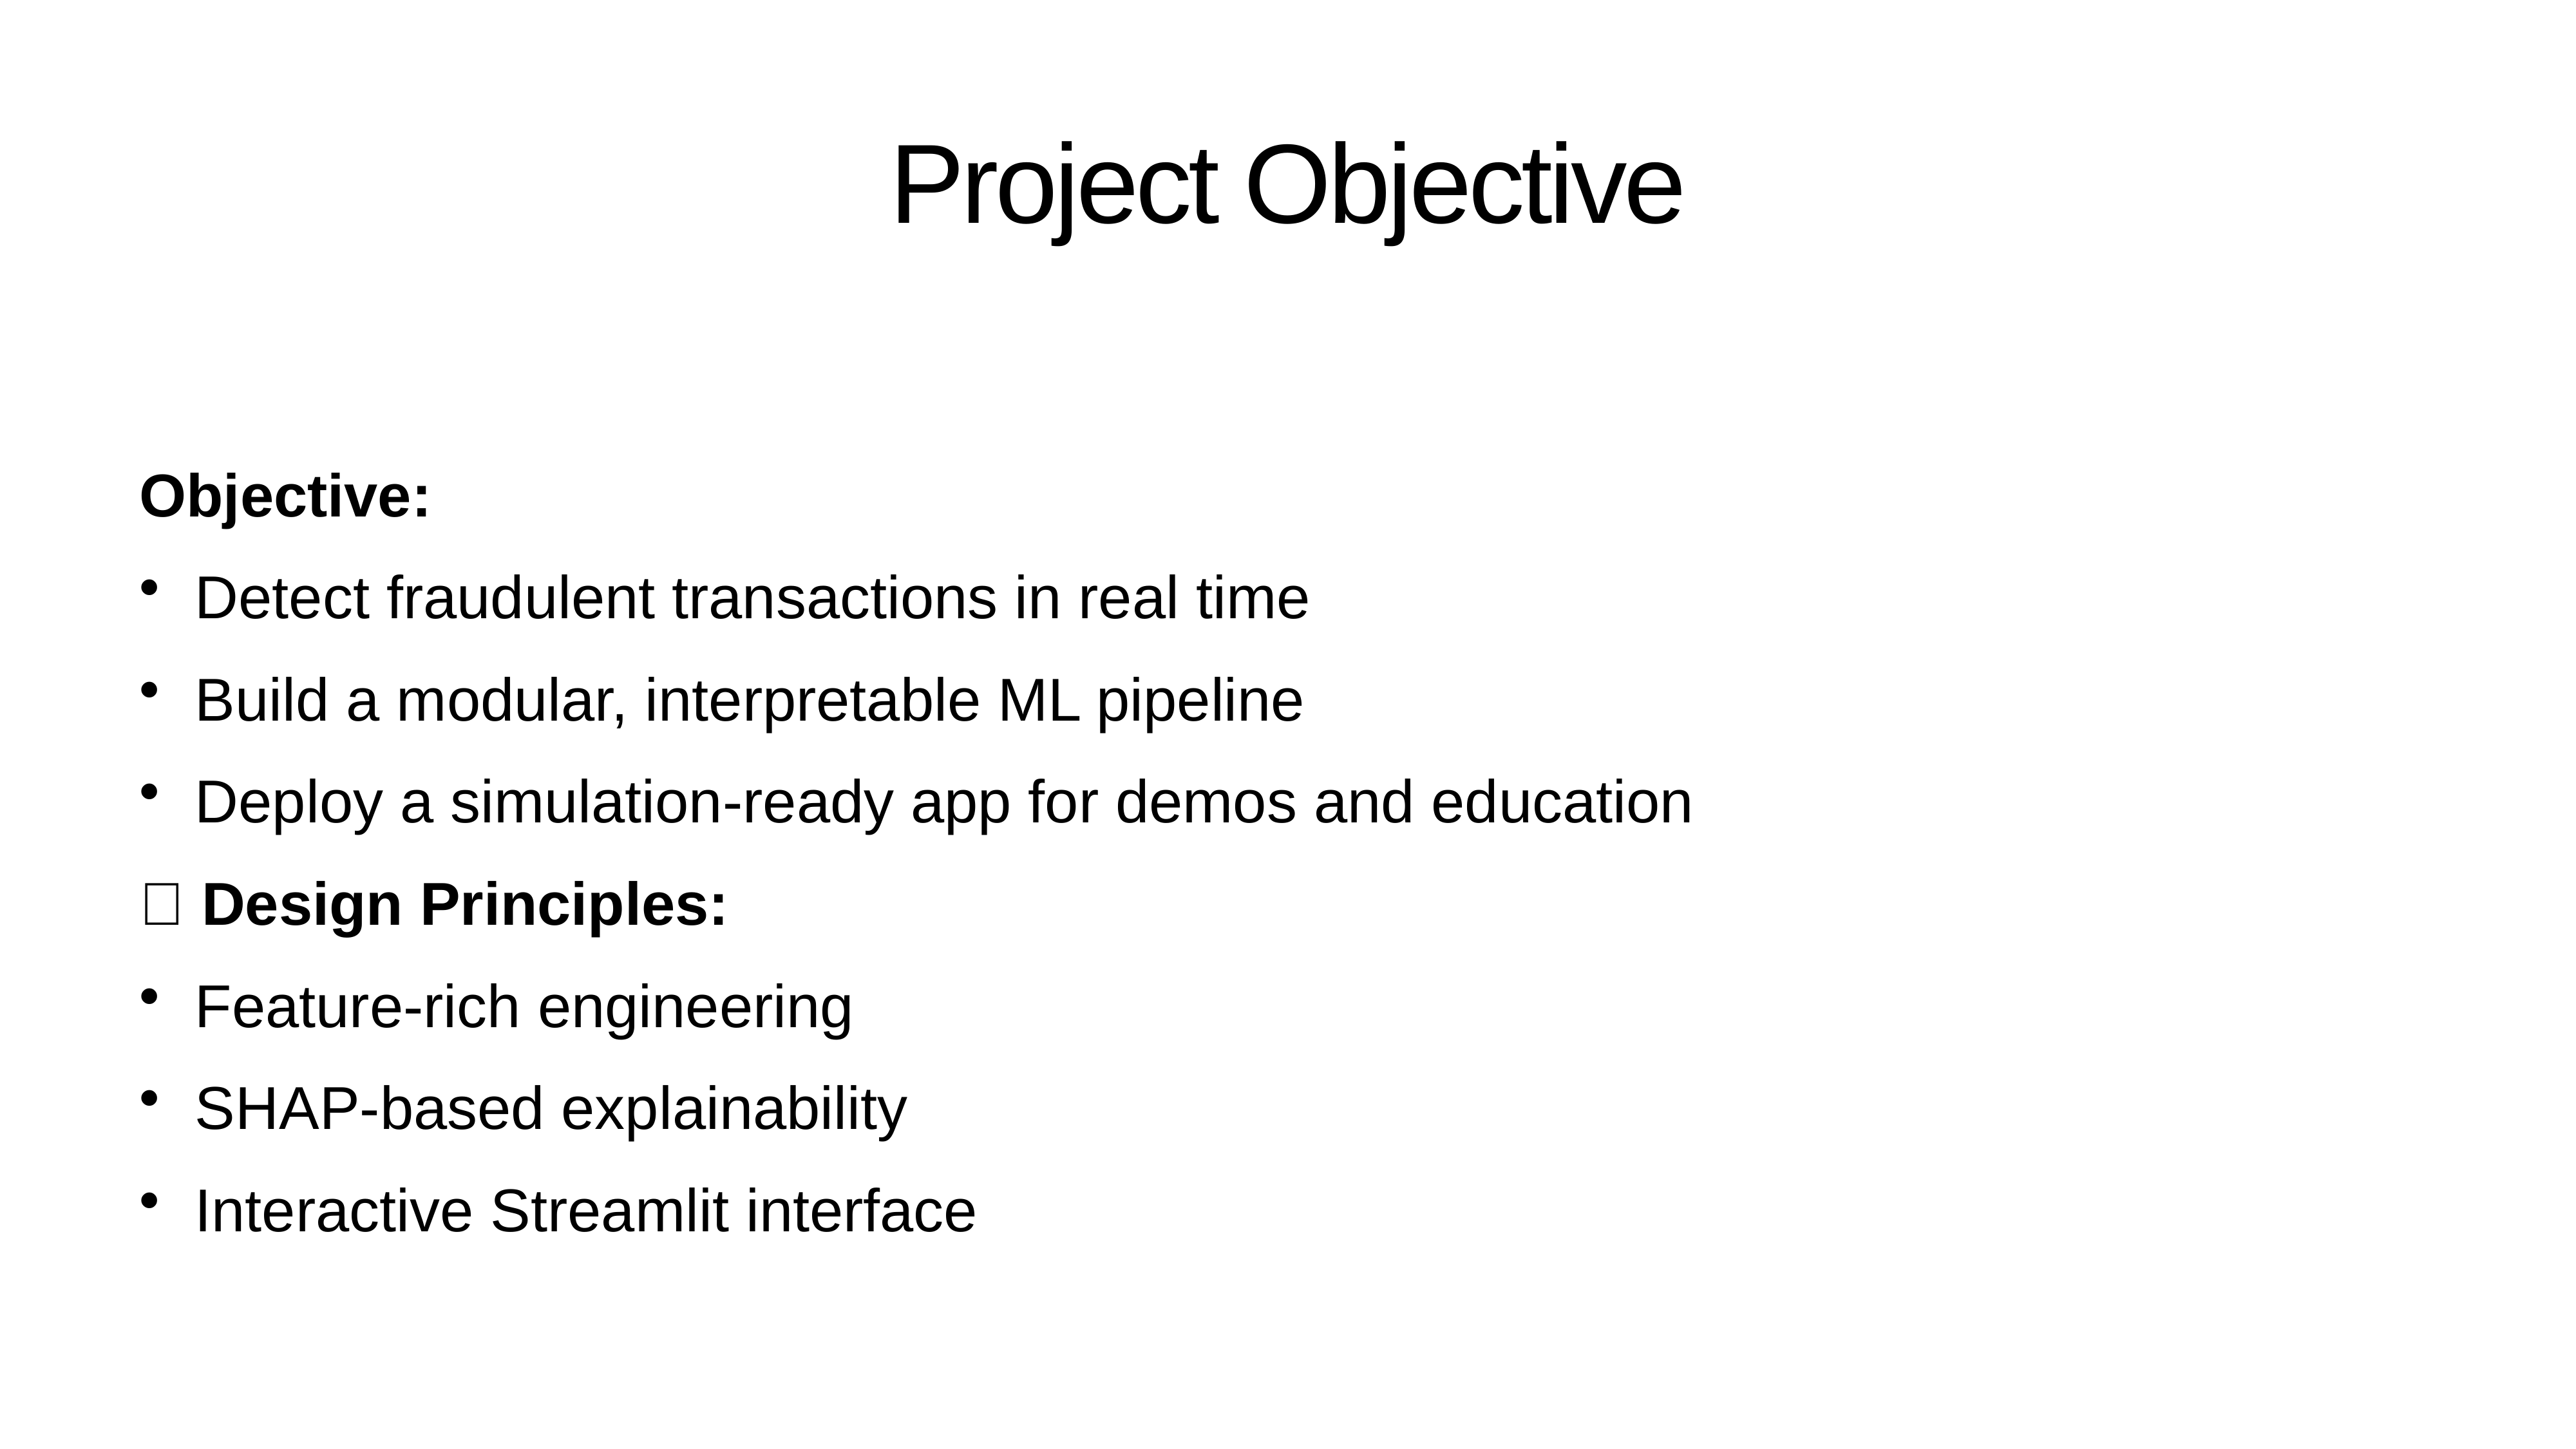

# Project Objective
Objective:
Detect fraudulent transactions in real time
Build a modular, interpretable ML pipeline
Deploy a simulation-ready app for demos and education
🧱 Design Principles:
Feature-rich engineering
SHAP-based explainability
Interactive Streamlit interface